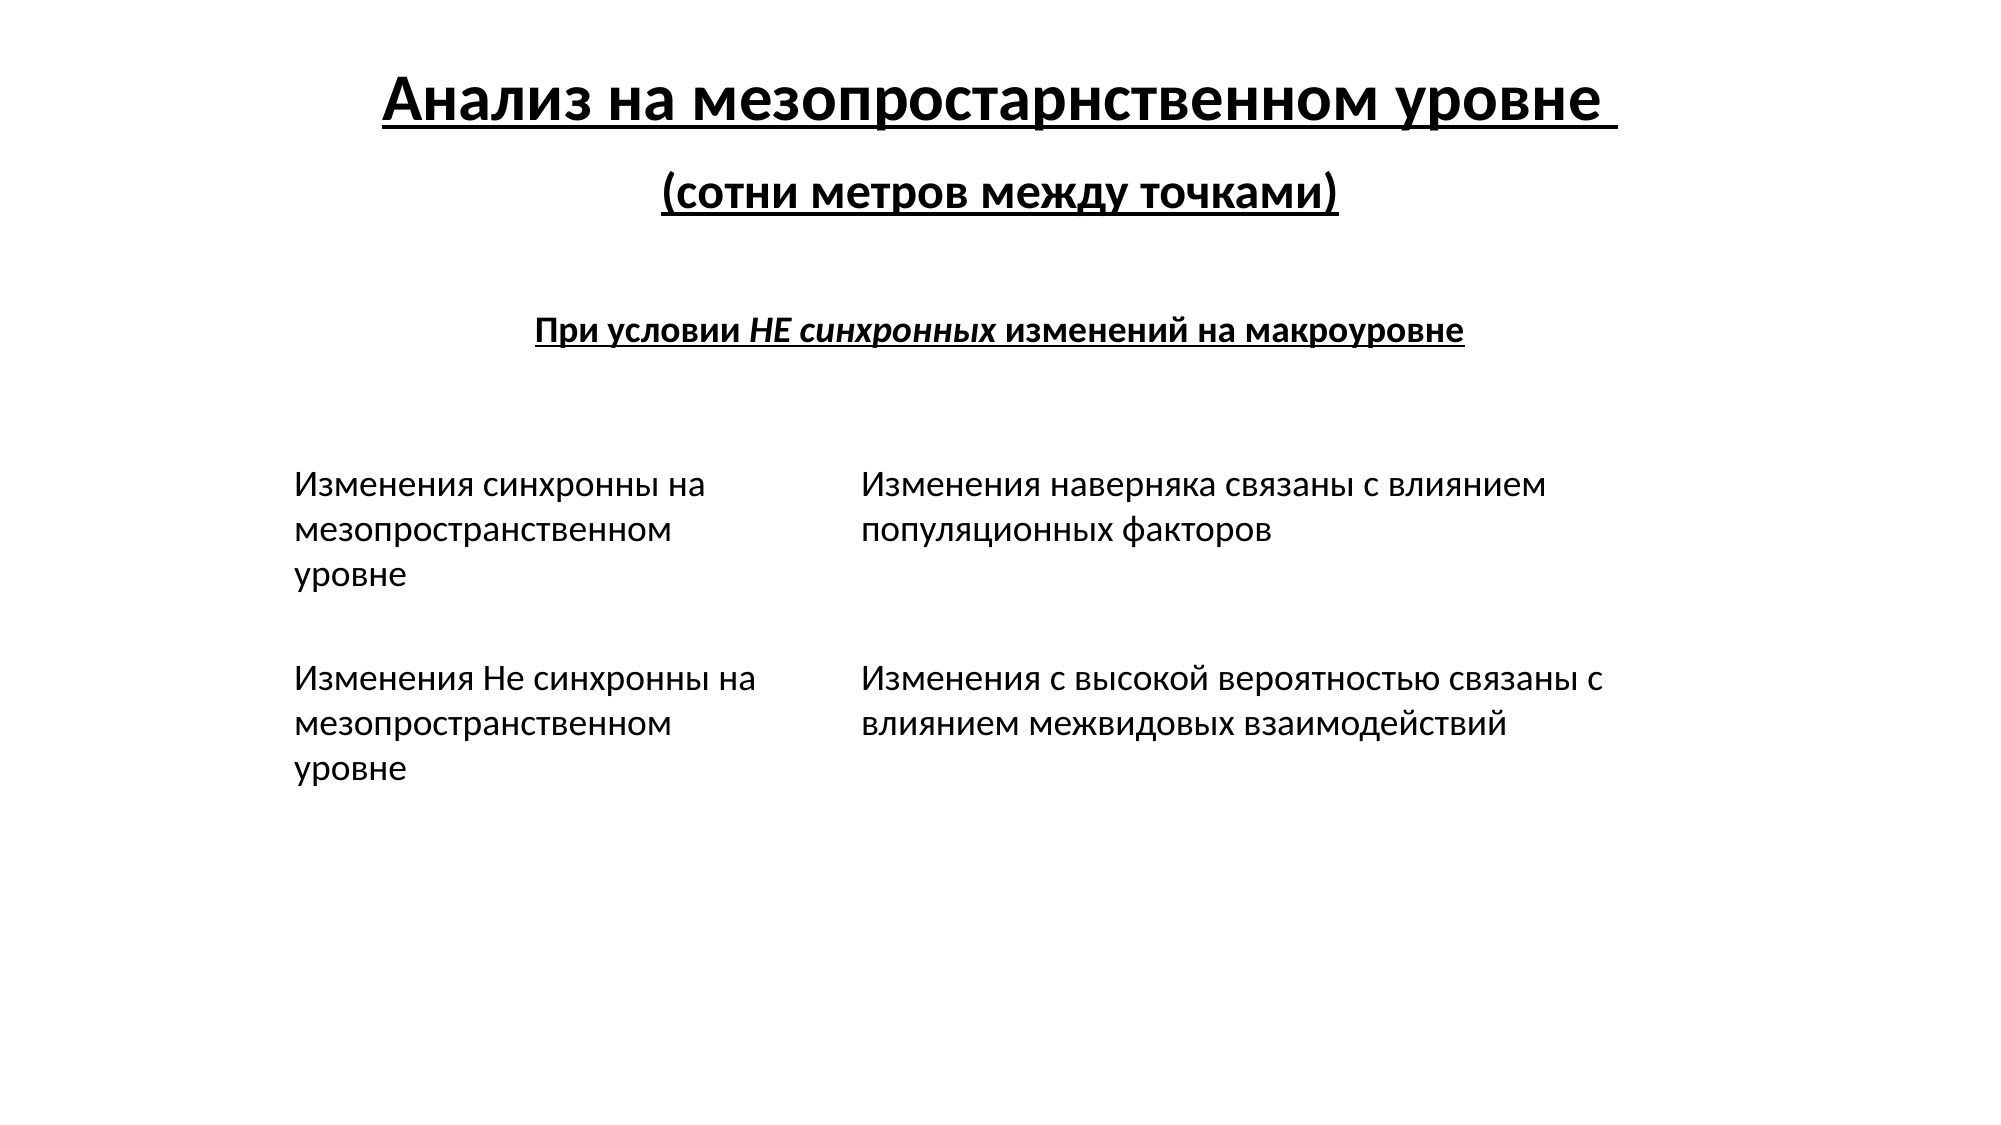

Анализ на мезопростарнственном уровне
(сотни метров между точками)
При условии НЕ синхронных изменений на макроуровне
Изменения синхронны на мезопространственном уровне
Изменения наверняка связаны с влиянием популяционных факторов
Изменения Не синхронны на мезопространственном уровне
Изменения с высокой вероятностью связаны с влиянием межвидовых взаимодействий